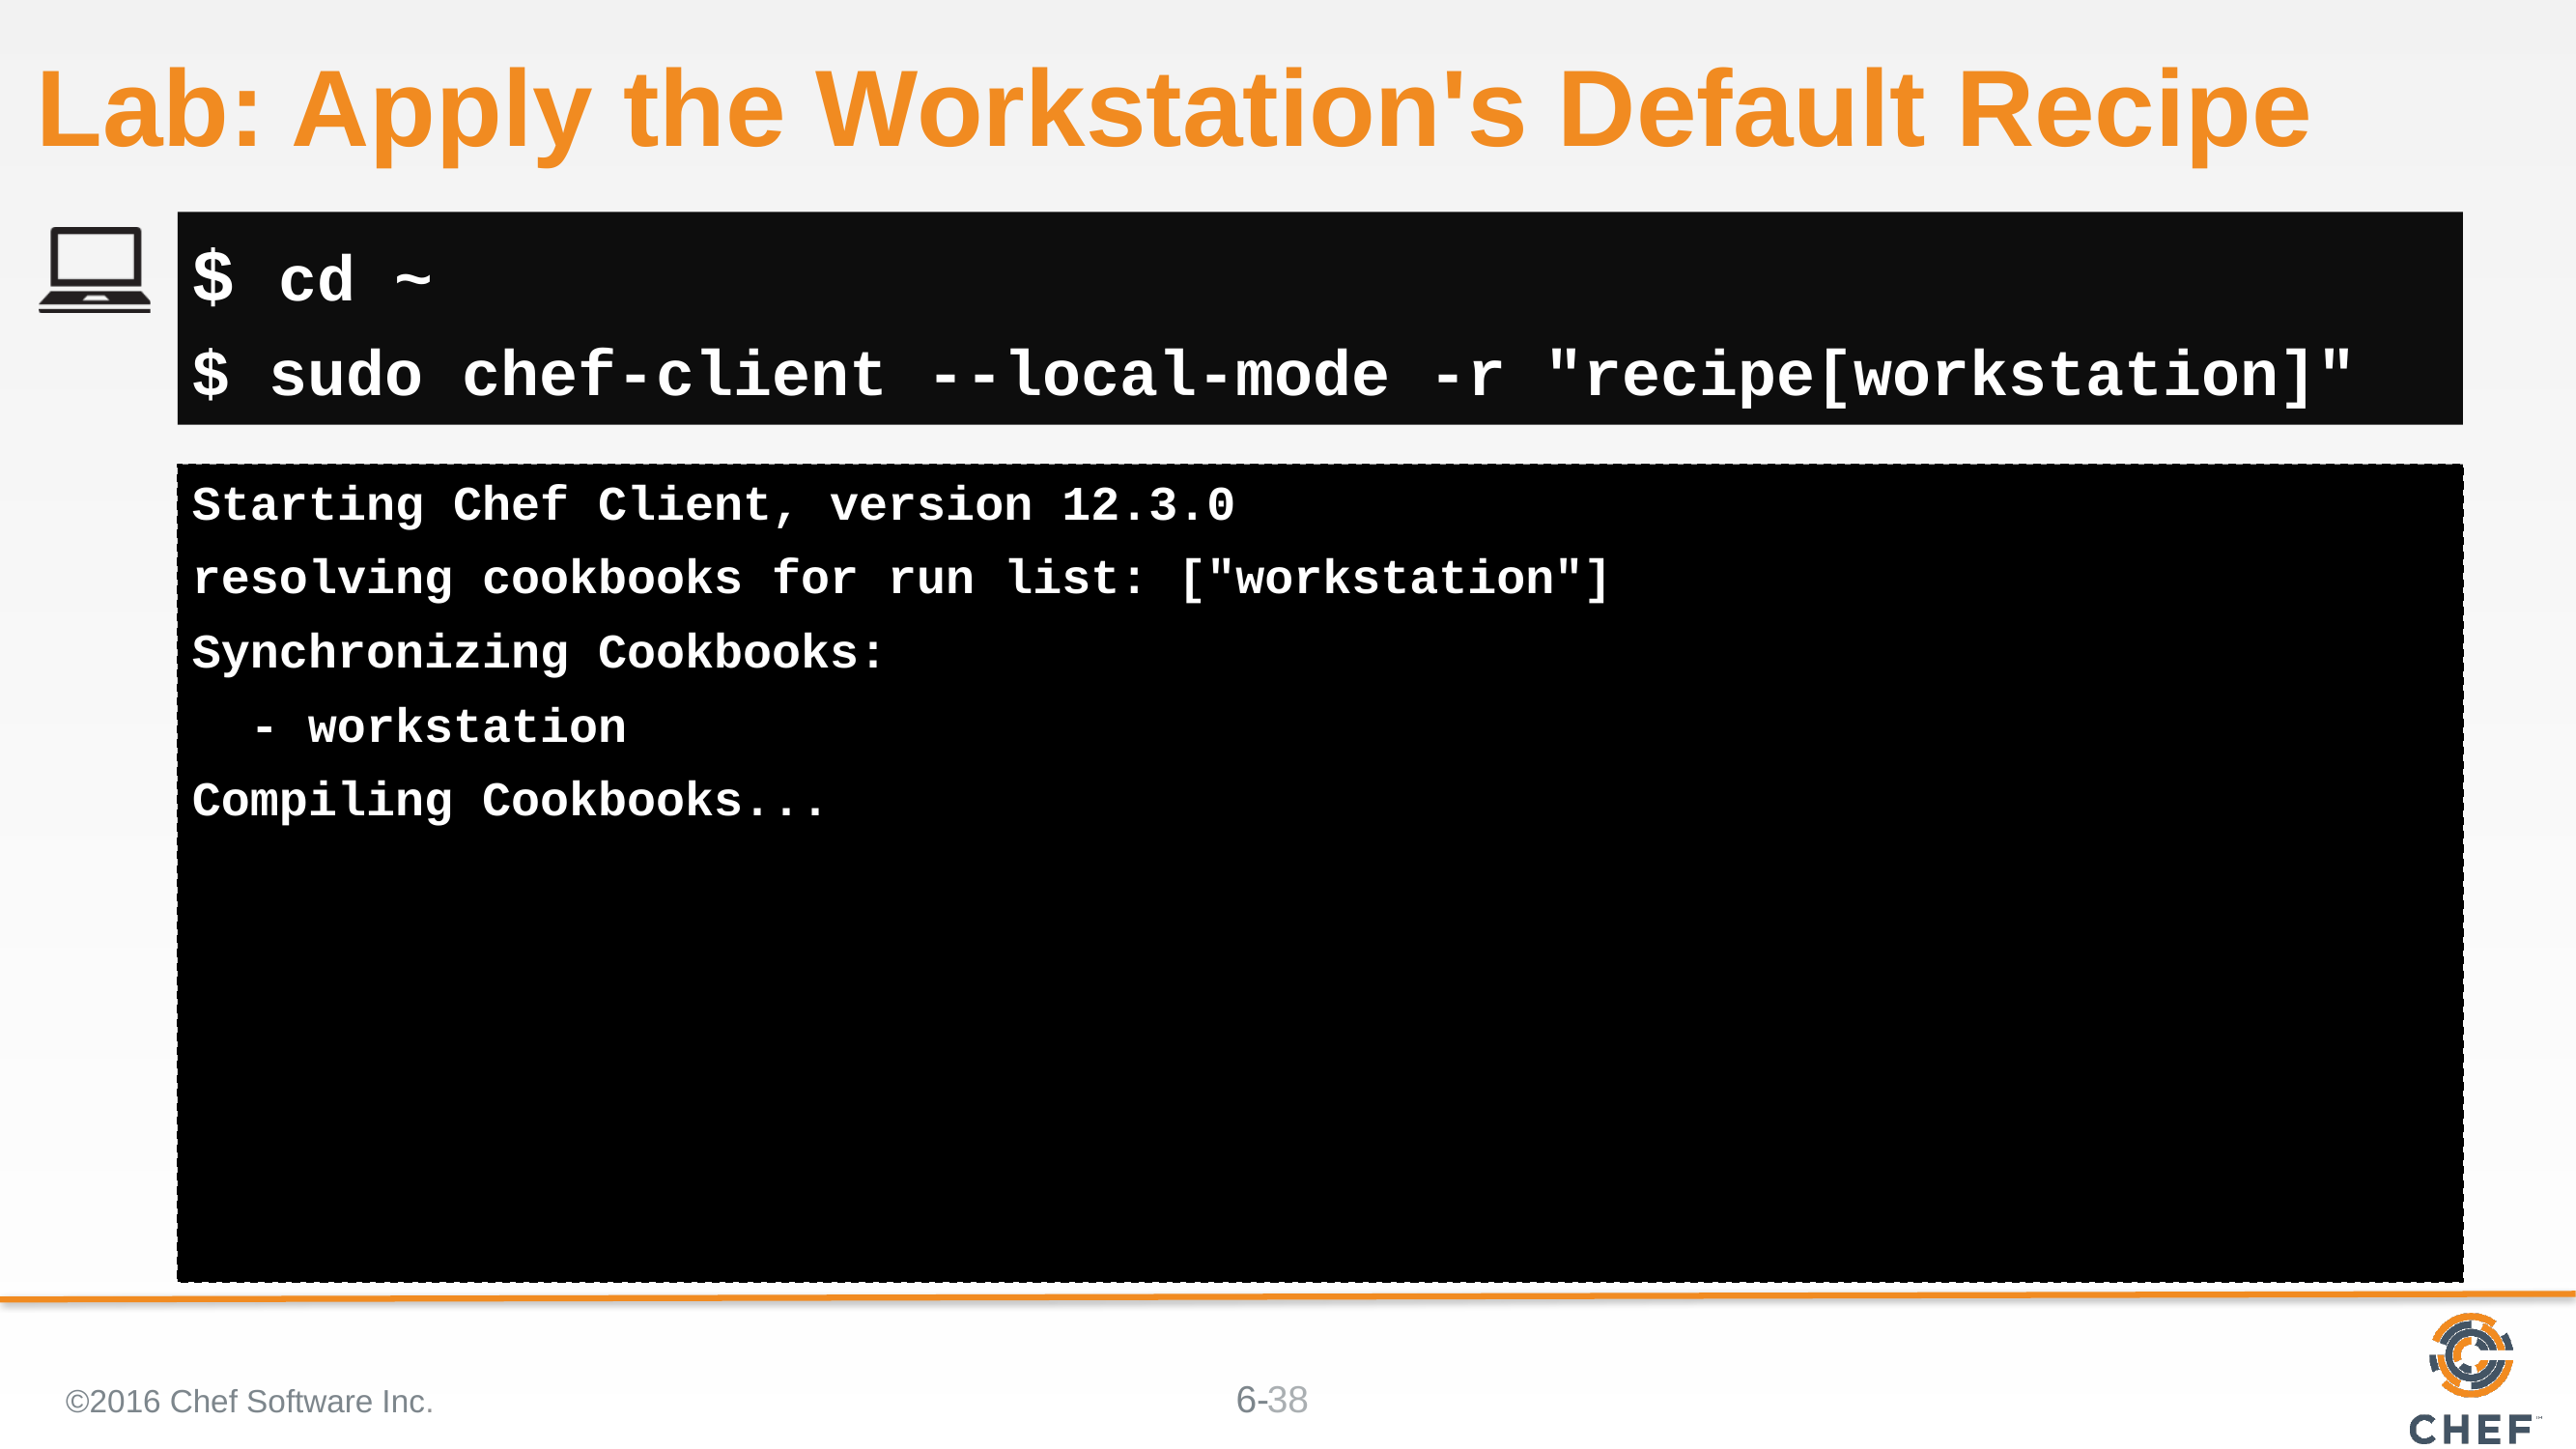

# Lab: Apply the Workstation's Default Recipe
$ cd ~
$ sudo chef-client --local-mode -r "recipe[workstation]"
Starting Chef Client, version 12.3.0
resolving cookbooks for run list: ["workstation"]
Synchronizing Cookbooks:
  - workstation
Compiling Cookbooks...

©2016 Chef Software Inc.
38